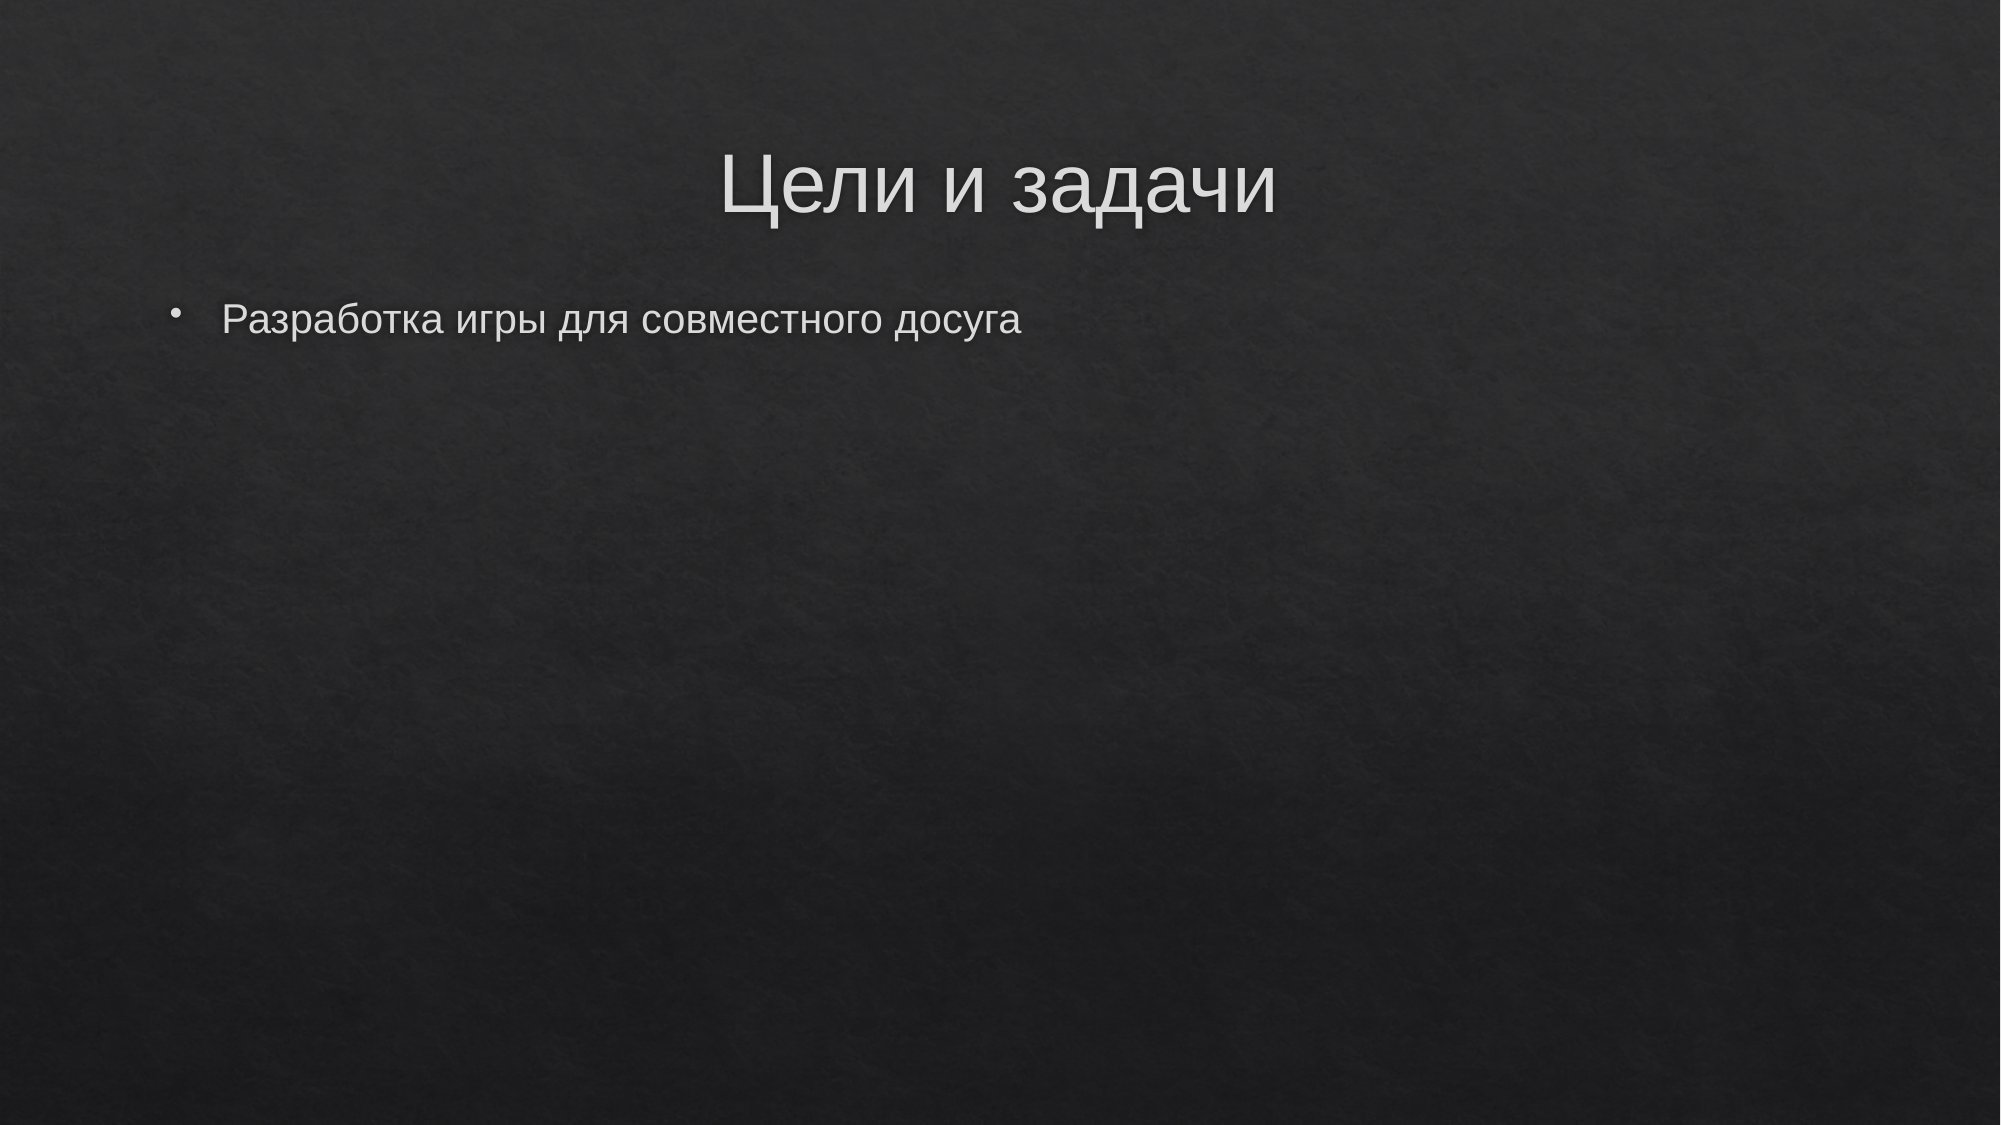

# Цели и задачи
Разработка игры для совместного досуга